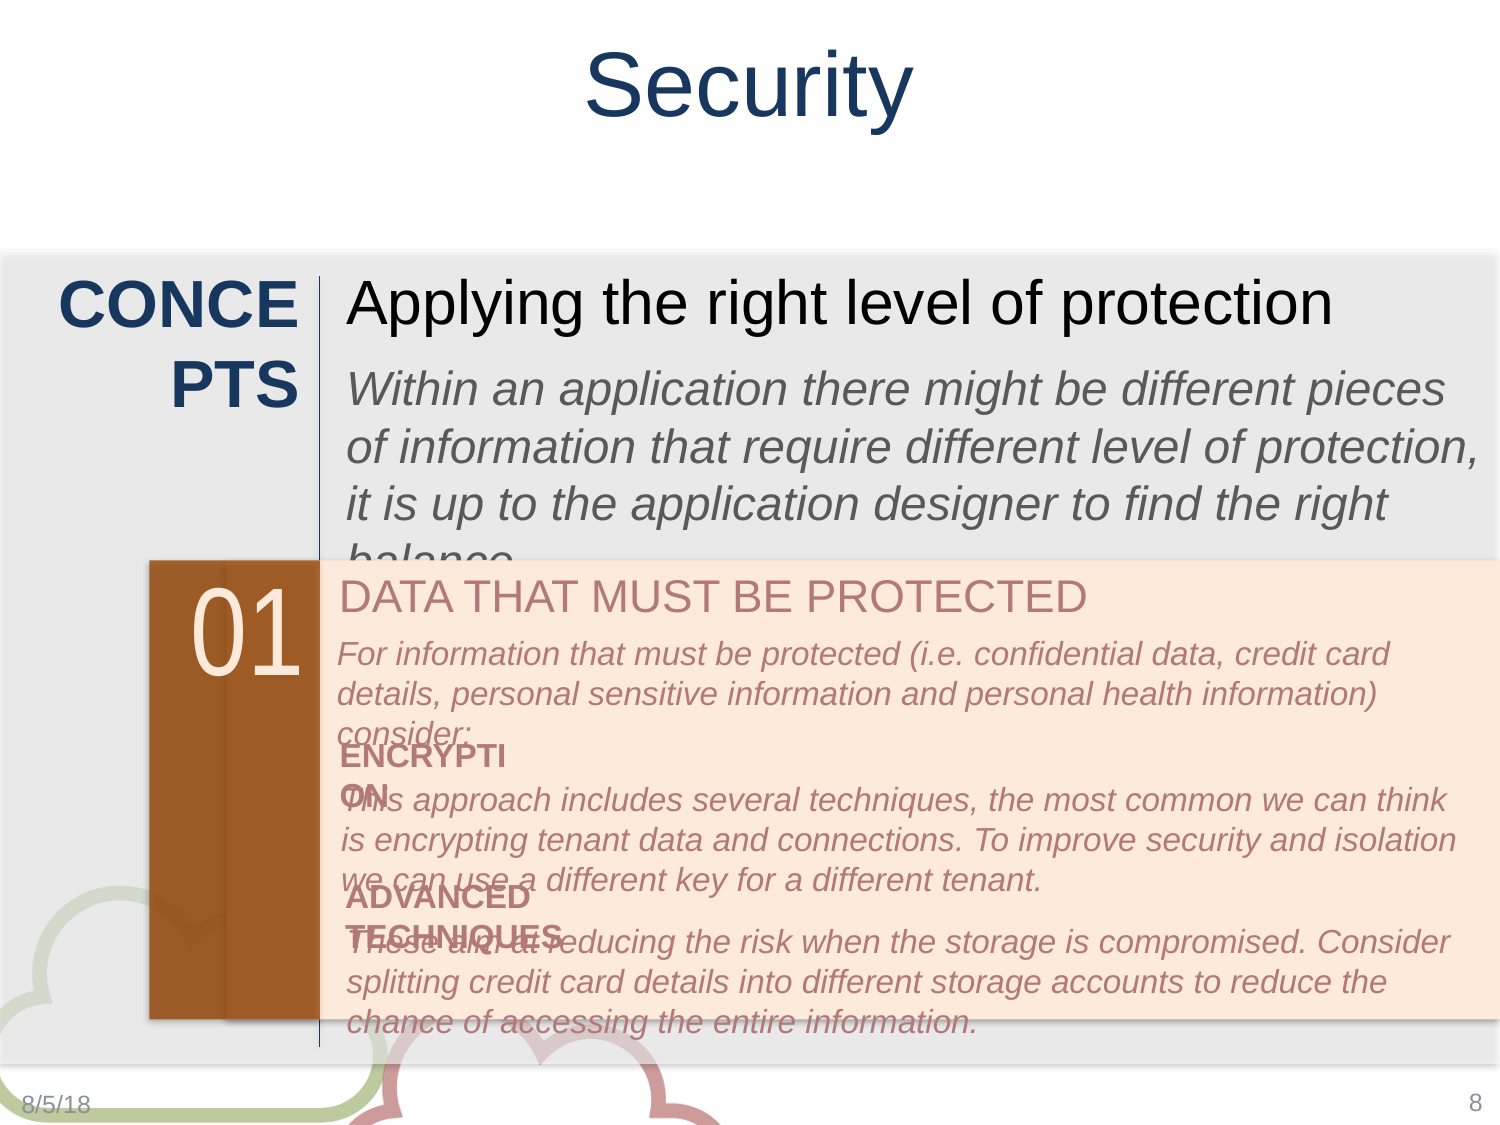

# Security

CONCEPTS
Applying the right level of protection
Within an application there might be different pieces of information that require different level of protection, it is up to the application designer to find the right balance.
01

DATA THAT MUST BE PROTECTED
For information that must be protected (i.e. confidential data, credit card details, personal sensitive information and personal health information) consider:
ENCRYPTION
This approach includes several techniques, the most common we can think is encrypting tenant data and connections. To improve security and isolation we can use a different key for a different tenant.
ADVANCED TECHNIQUES
These aim at reducing the risk when the storage is compromised. Consider splitting credit card details into different storage accounts to reduce the chance of accessing the entire information.
8
8/5/18